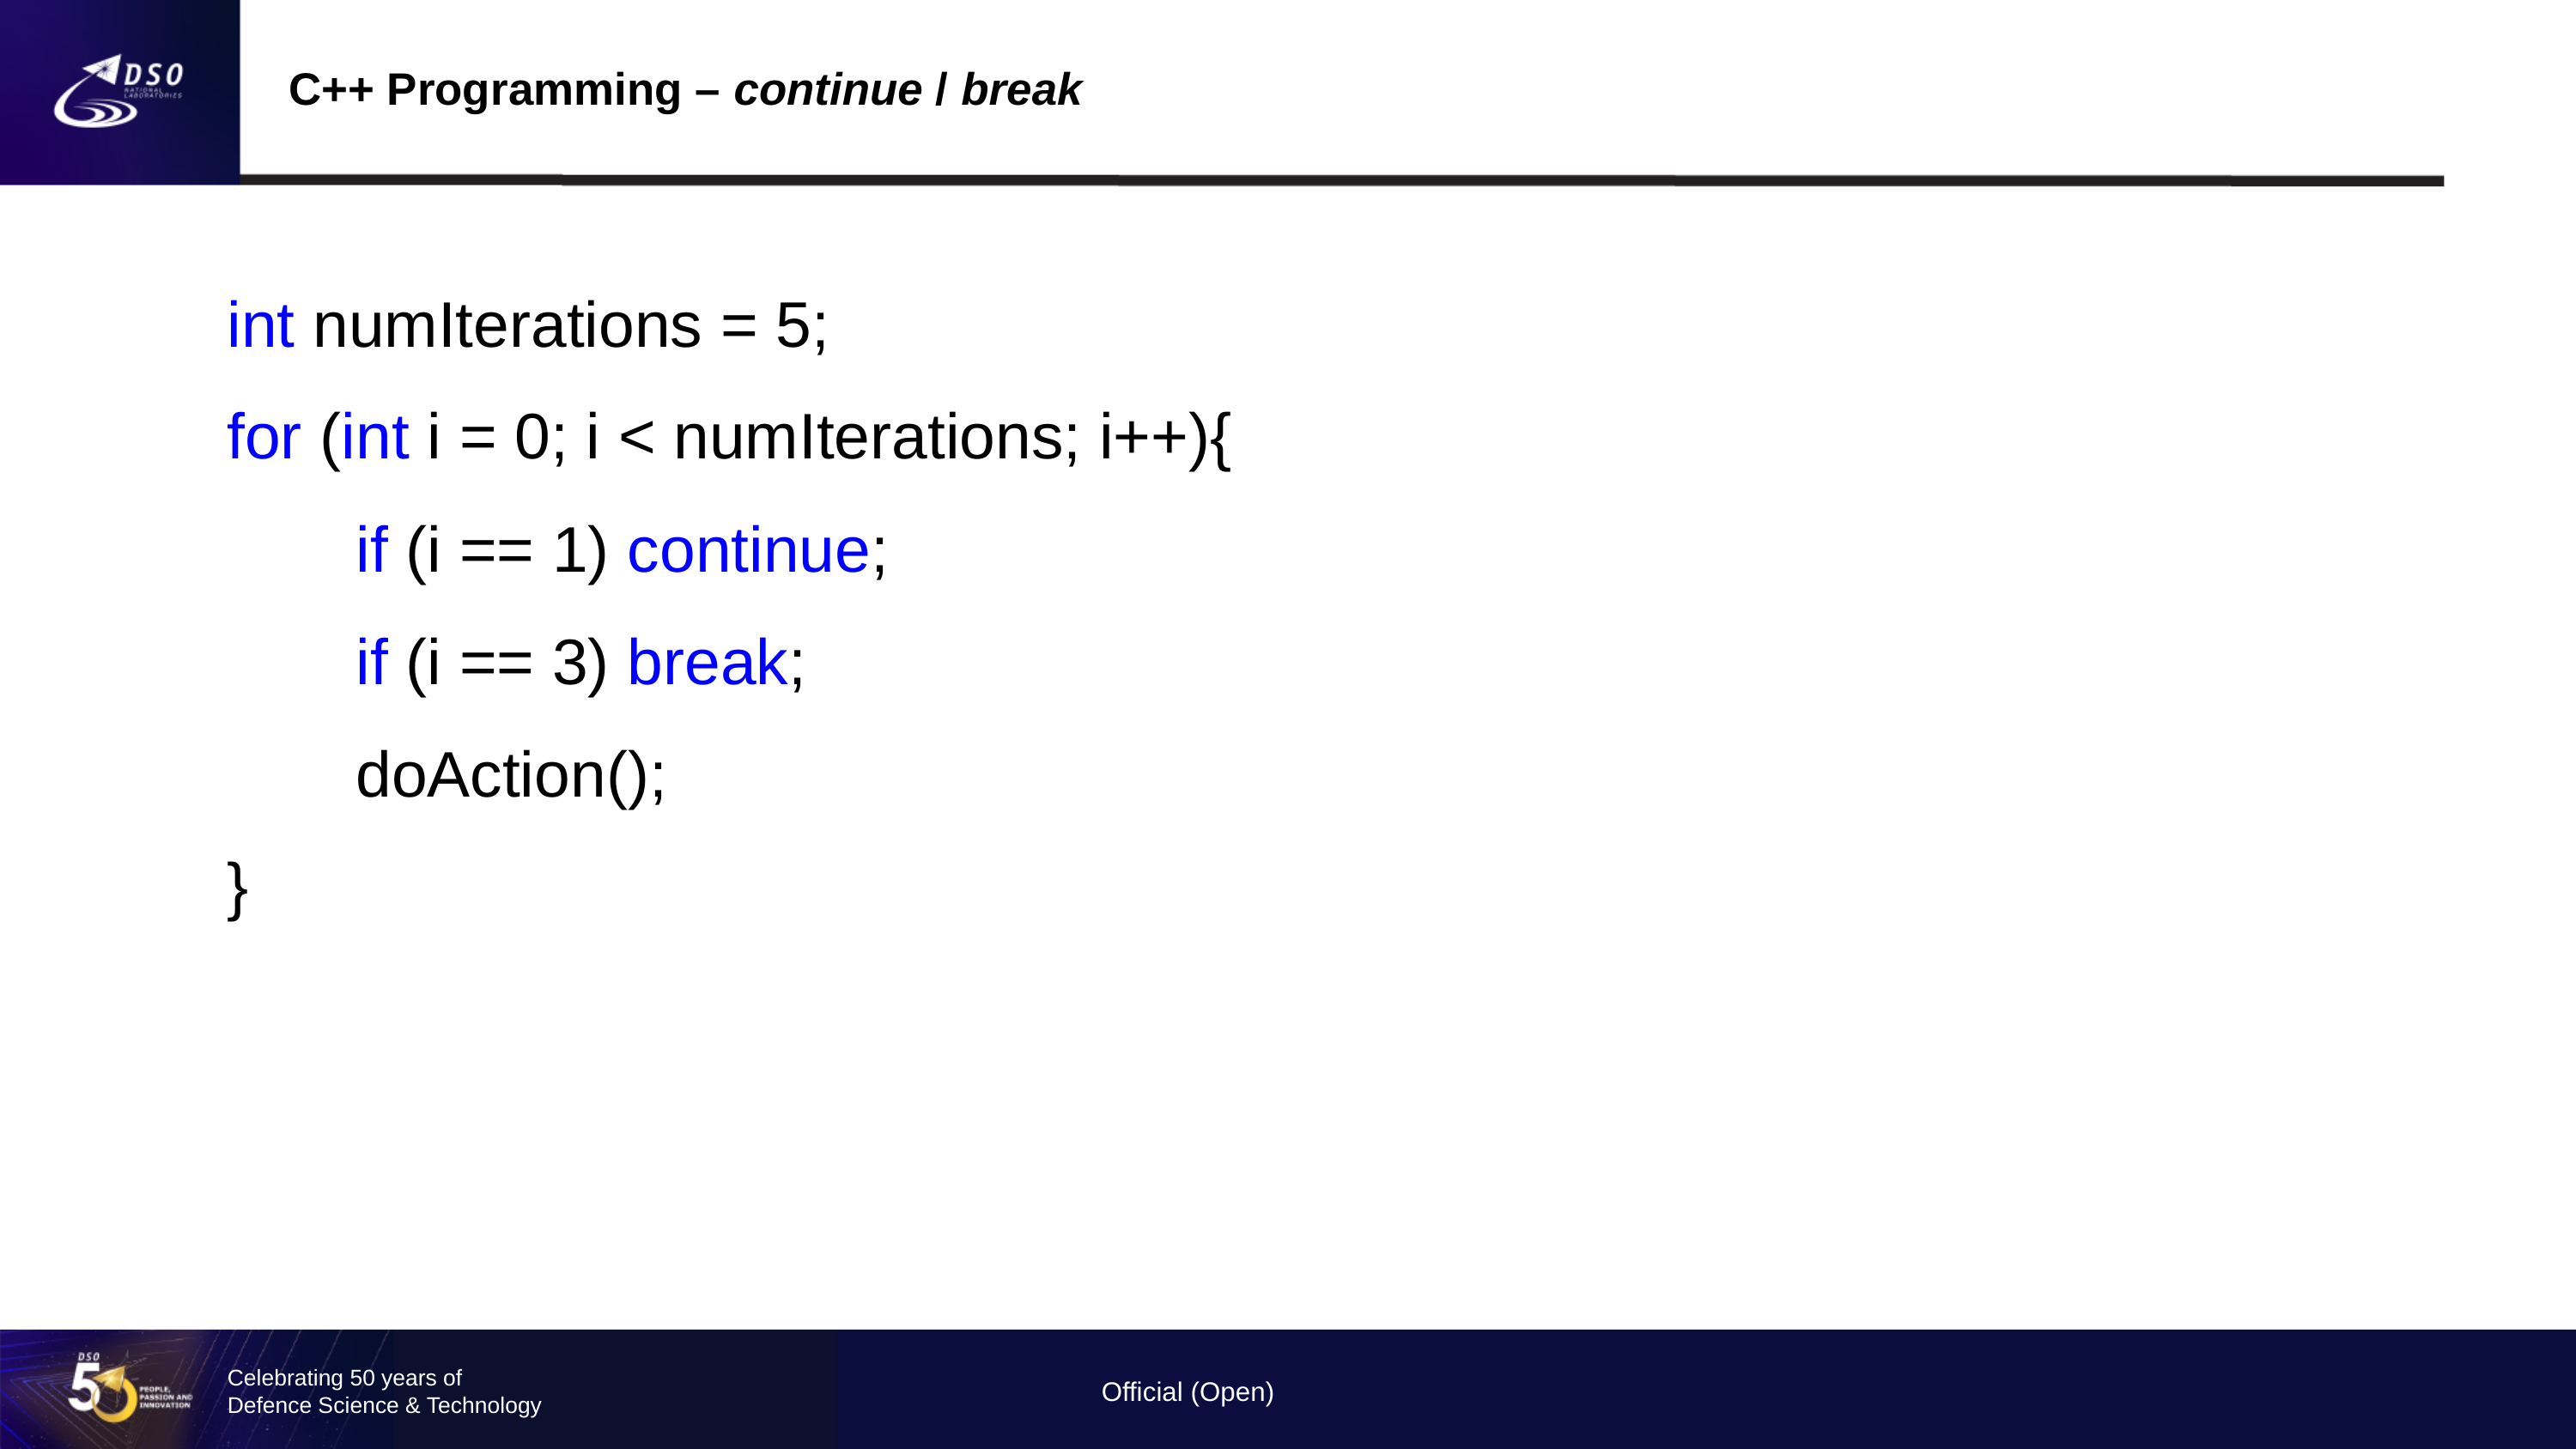

C++ Programming – continue / break
int numIterations = 5;
for (int i = 0; i < numIterations; i++){
	if (i == 1) continue;
	if (i == 3) break;
	doAction();
}